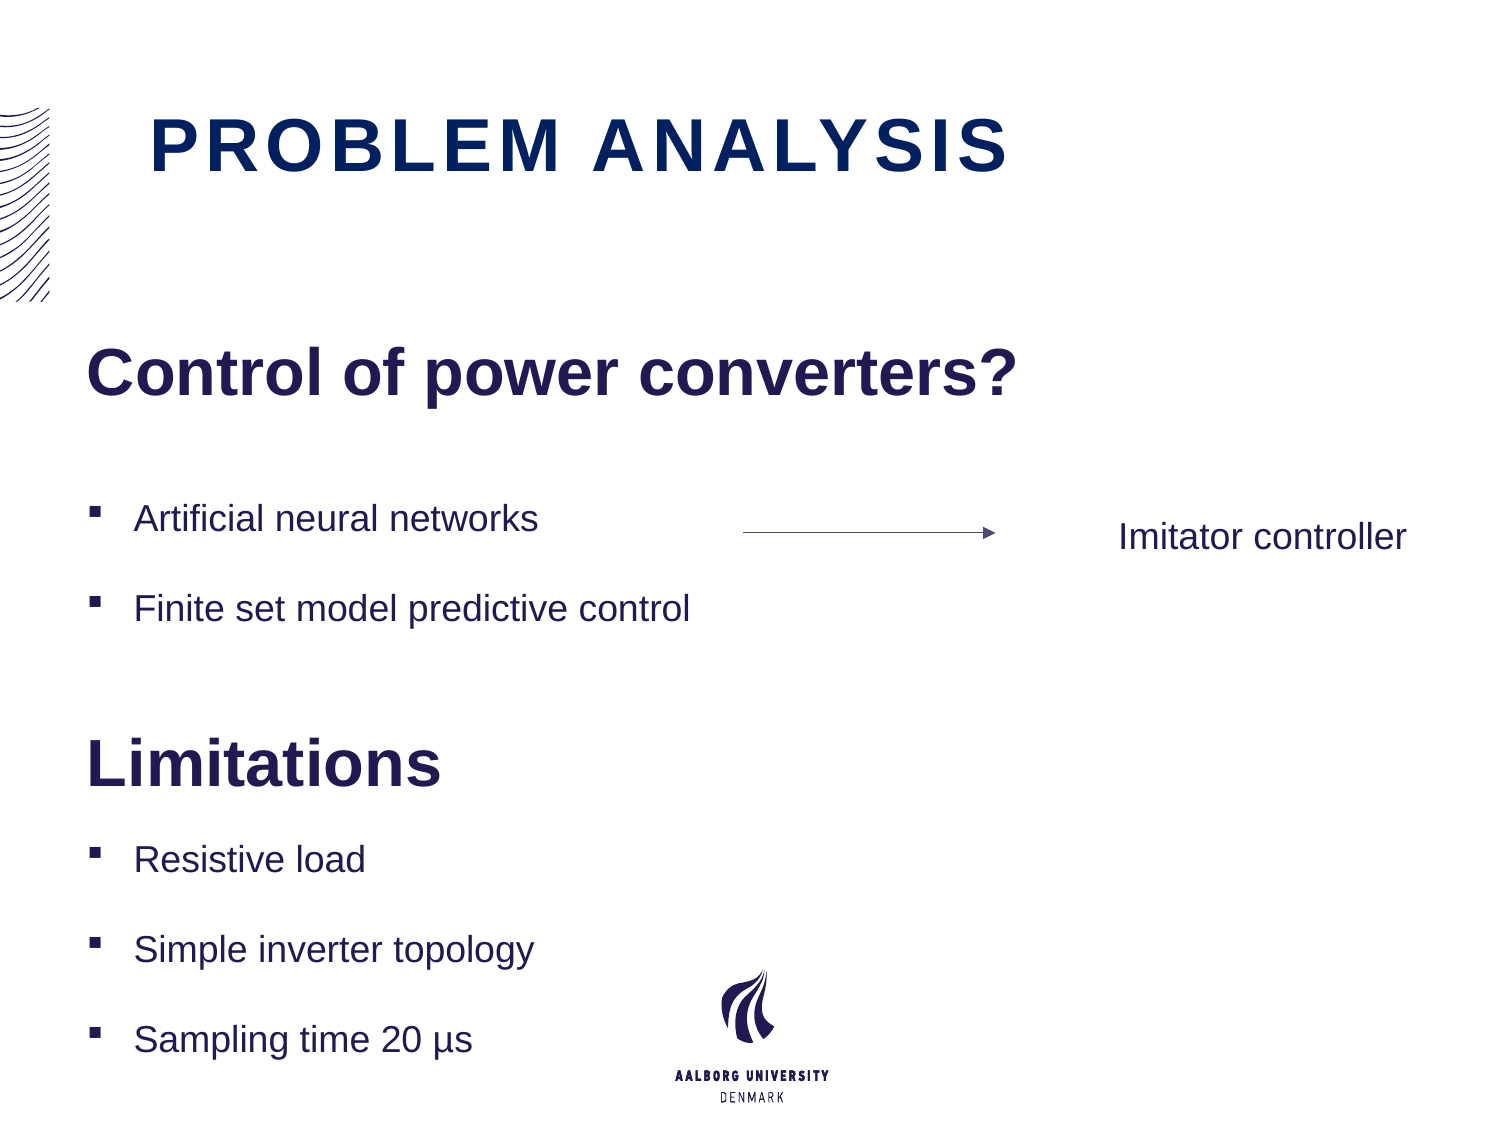

# PROBLEM ANALYSIS
Control of power converters?
Artificial neural networks

Finite set model predictive control
Imitator controller
Limitations
Resistive load

Simple inverter topology

Sampling time 20 µs